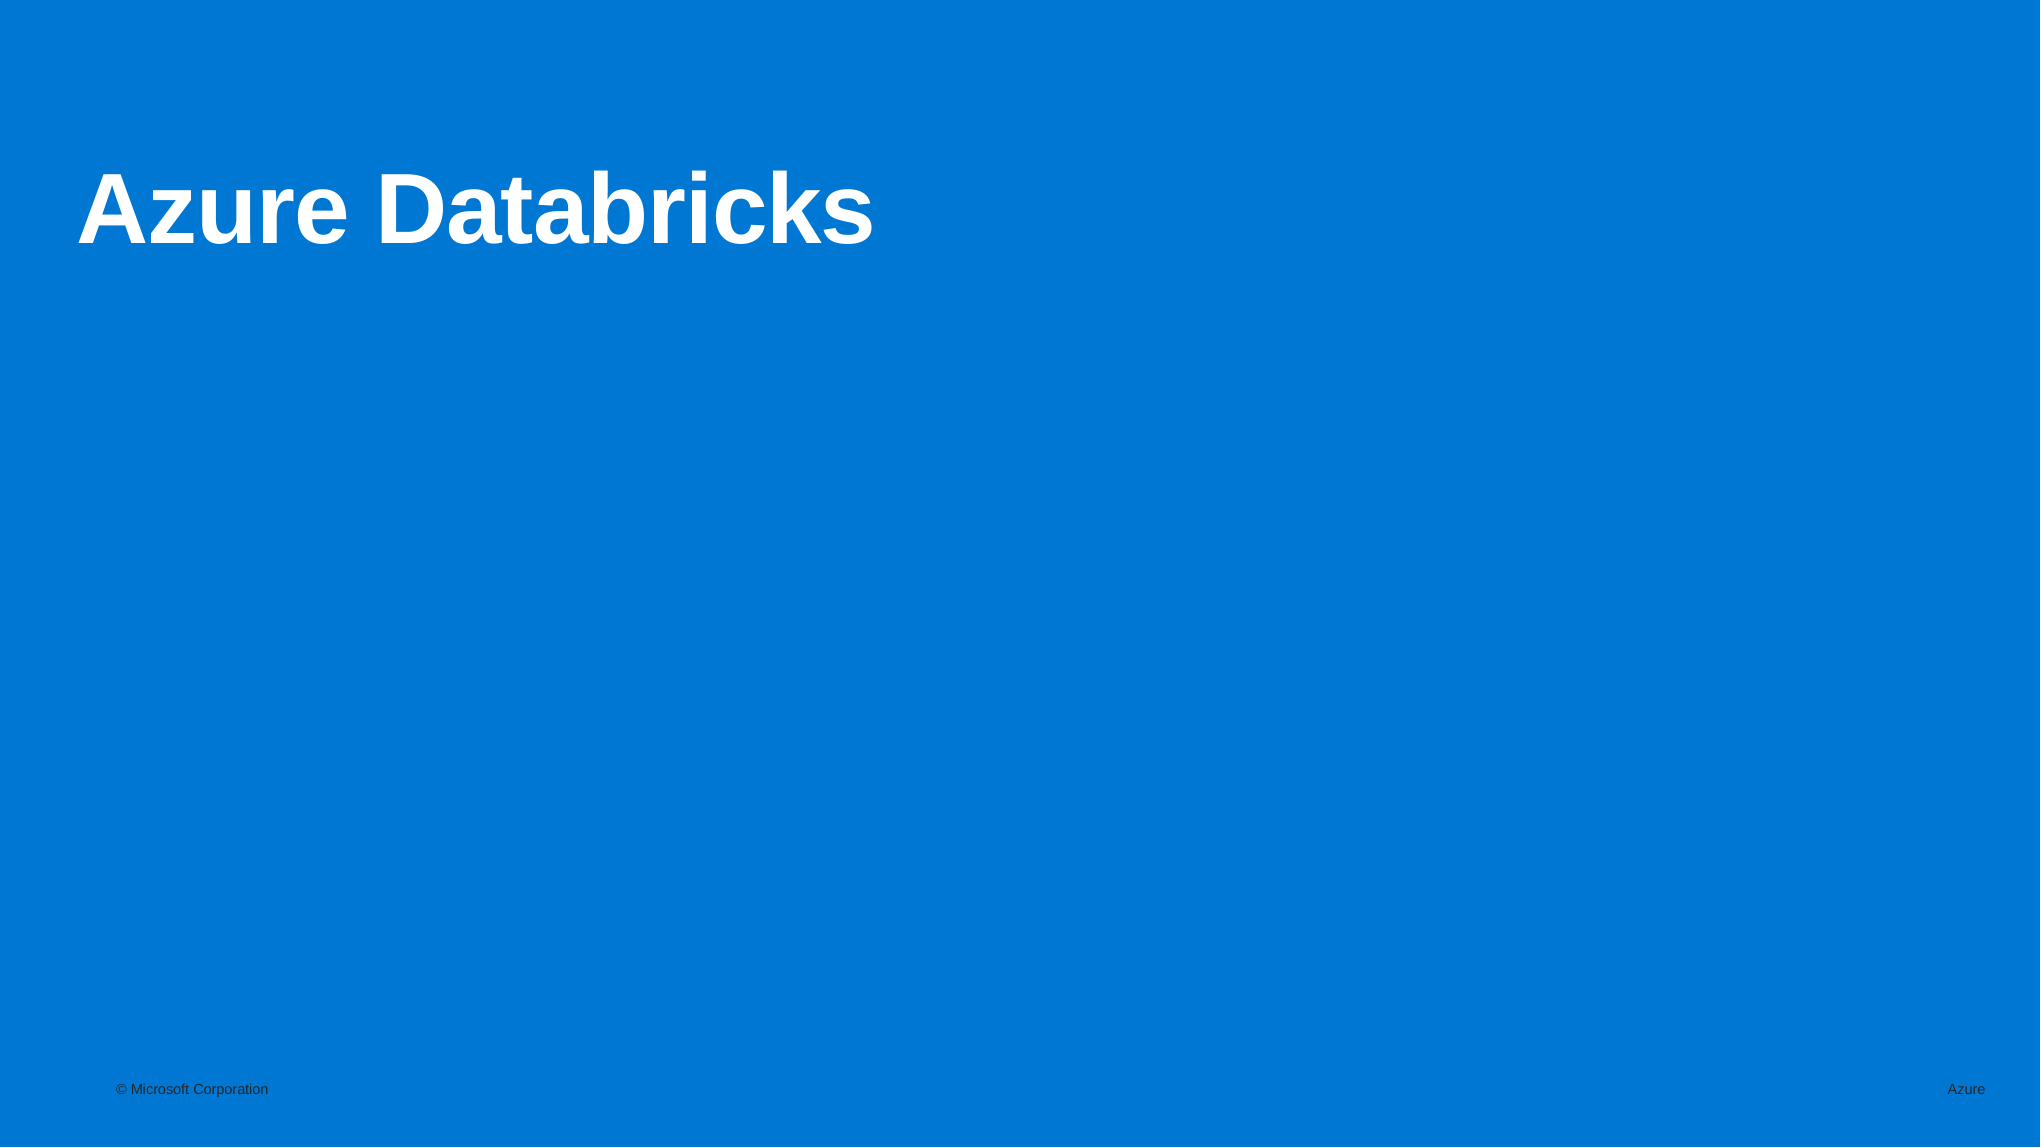

# Azure Databricks
© Microsoft Corporation                                                                                  								                                Azure